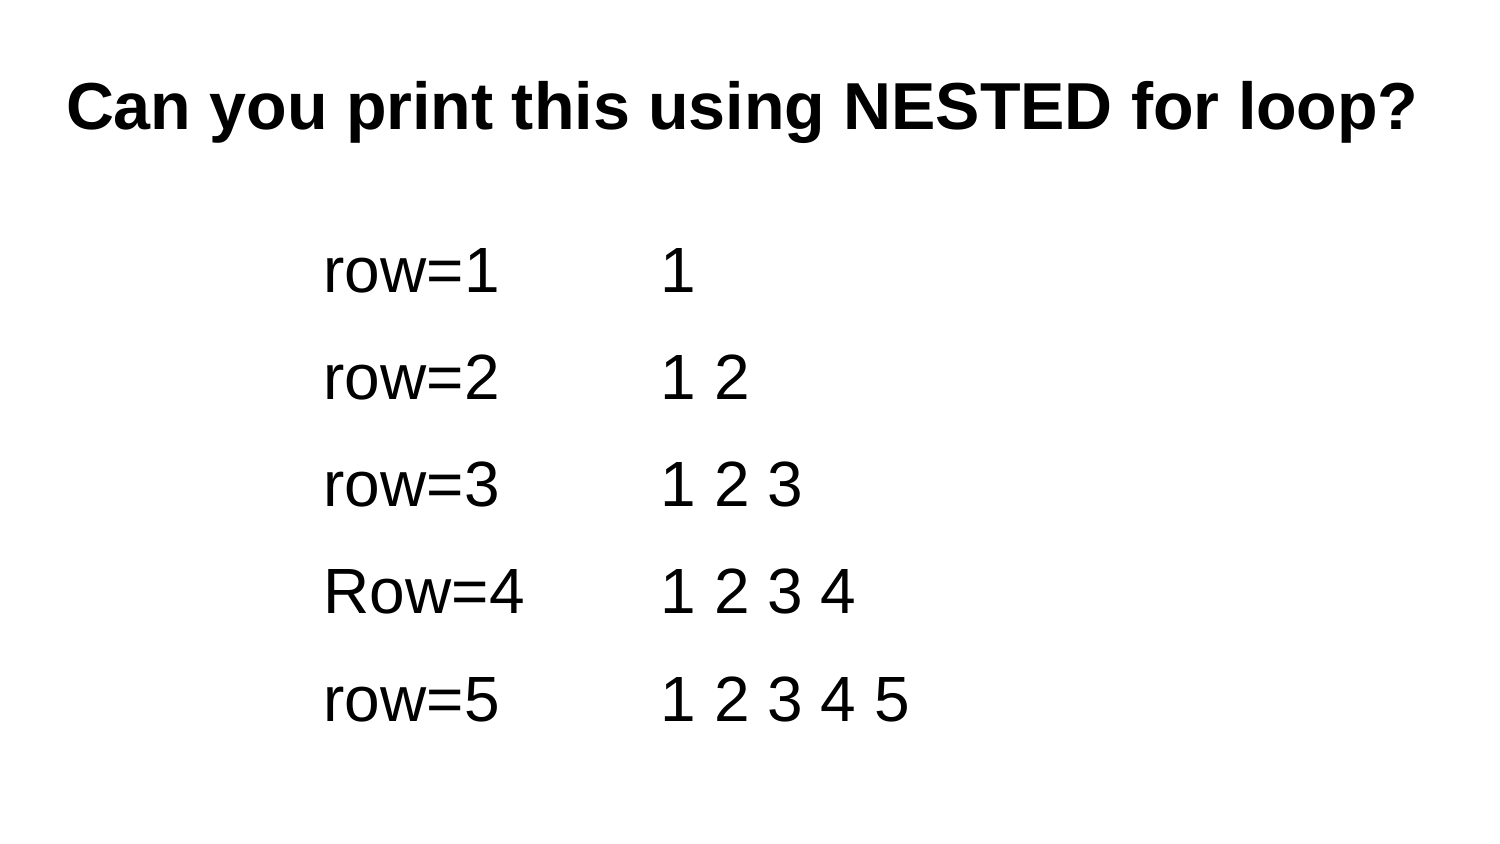

# Can you print this using NESTED for loop?
row=1		1
row=2		1 2
row=3		1 2 3
Row=4		1 2 3 4
row=5		1 2 3 4 5